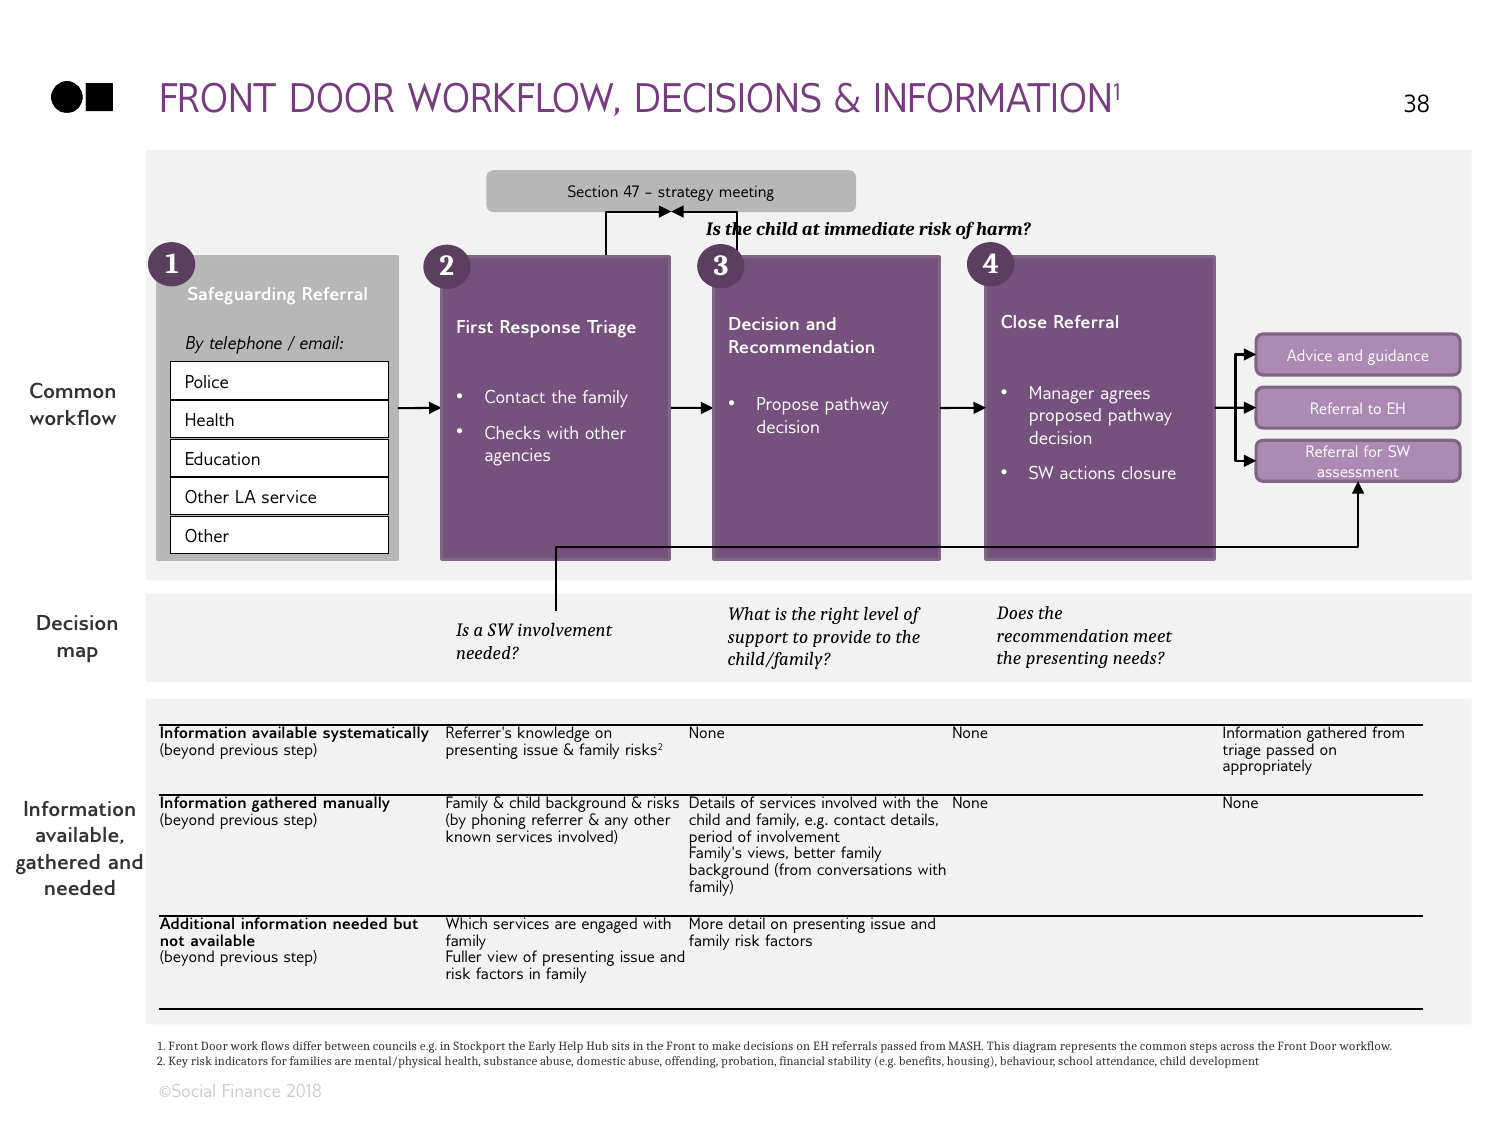

# Front door workflow, decisions & information1
38

Section 47 – strategy meeting
Is the child at immediate risk of harm?

1
4

3
2
First Response Triage

Contact the family
Checks with other agencies

Close Referral

Manager agrees proposed pathway decision
SW actions closure
Decision and Recommendation
Propose pathway decision

Safeguarding Referral
By telephone / email:
Police
Health
Education
Other LA service
Other
Advice and guidance
Referral to EH
Referral for SW assessment
Common workflow
Does the recommendation meet the presenting needs?

What is the right level of support to provide to the child/family?
Decision map
Is a SW involvement needed?

| Information available systematically (beyond previous step) | Referrer's knowledge on presenting issue & family risks2 | None | None | Information gathered from triage passed on appropriately |
| --- | --- | --- | --- | --- |
| Information gathered manually (beyond previous step) | Family & child background & risks (by phoning referrer & any other known services involved) | Details of services involved with the child and family, e.g. contact details, period of involvement Family's views, better family background (from conversations with family) | None | None |
| Additional information needed but not available (beyond previous step) | Which services are engaged with family Fuller view of presenting issue and risk factors in family | More detail on presenting issue and family risk factors |  |  |
Information available, gathered and needed
1. Front Door work flows differ between councils e.g. in Stockport the Early Help Hub sits in the Front to make decisions on EH referrals passed from MASH. This diagram represents the common steps across the Front Door workflow.
2. Key risk indicators for families are mental/physical health, substance abuse, domestic abuse, offending, probation, financial stability (e.g. benefits, housing), behaviour, school attendance, child development